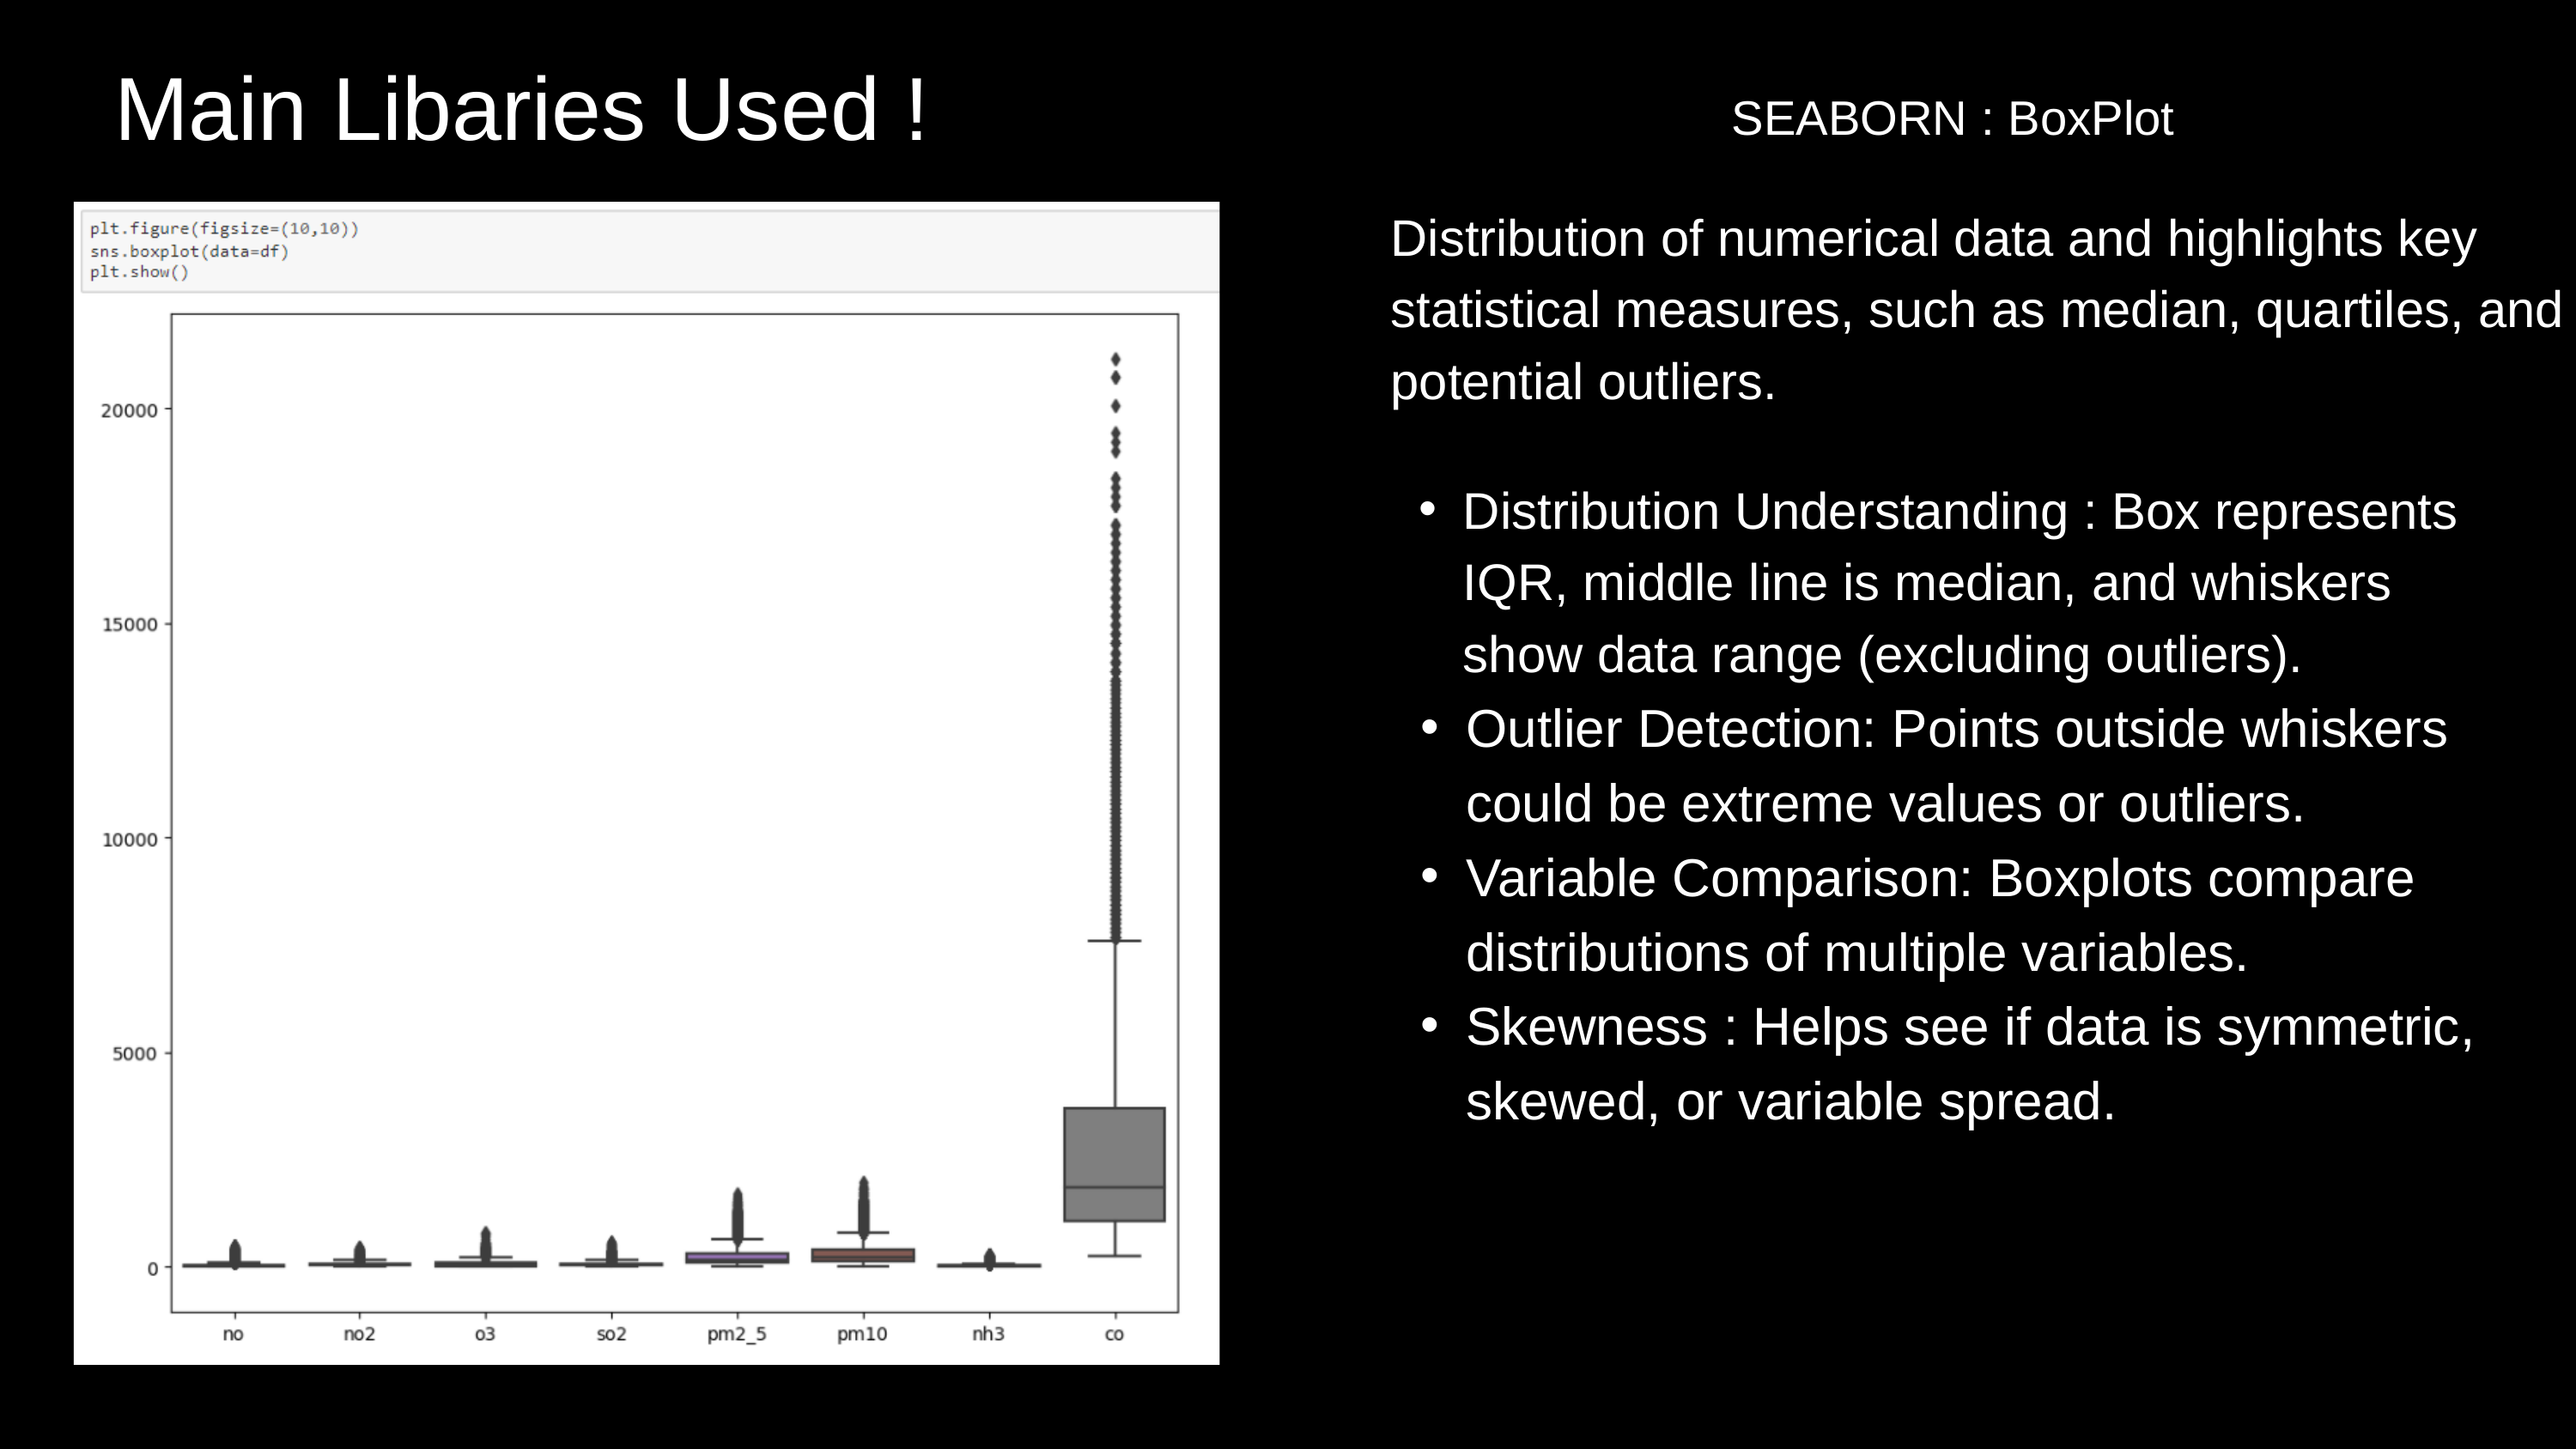

Main Libaries Used !
SEABORN : BoxPlot

Distribution of numerical data and highlights key statistical measures, such as median, quartiles, and potential outliers.

Distribution Understanding : Box represents IQR, middle line is median, and whiskers show data range (excluding outliers).
Outlier Detection: Points outside whiskers could be extreme values or outliers.
Variable Comparison: Boxplots compare distributions of multiple variables.
Skewness : Helps see if data is symmetric, skewed, or variable spread.